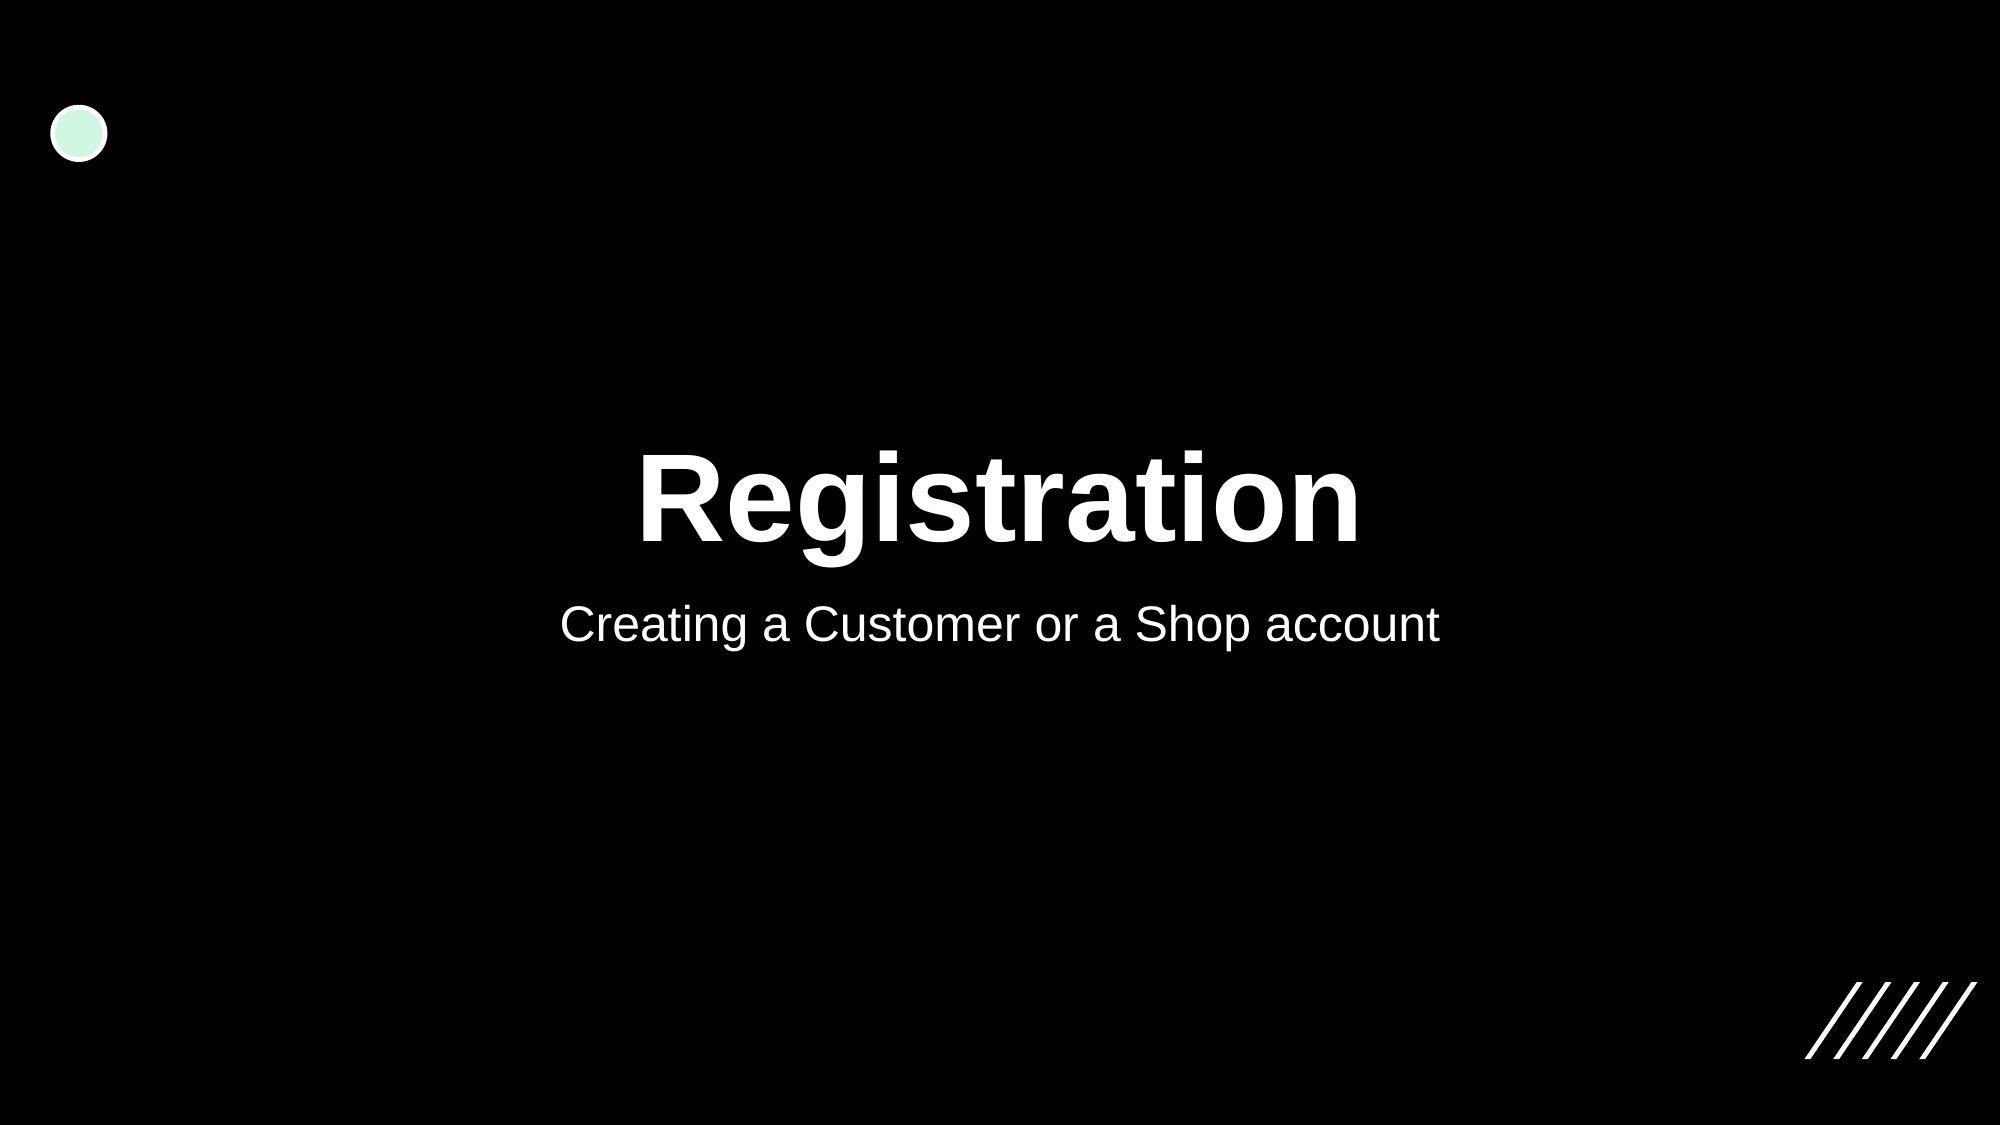

# Registration
Creating a Customer or a Shop account